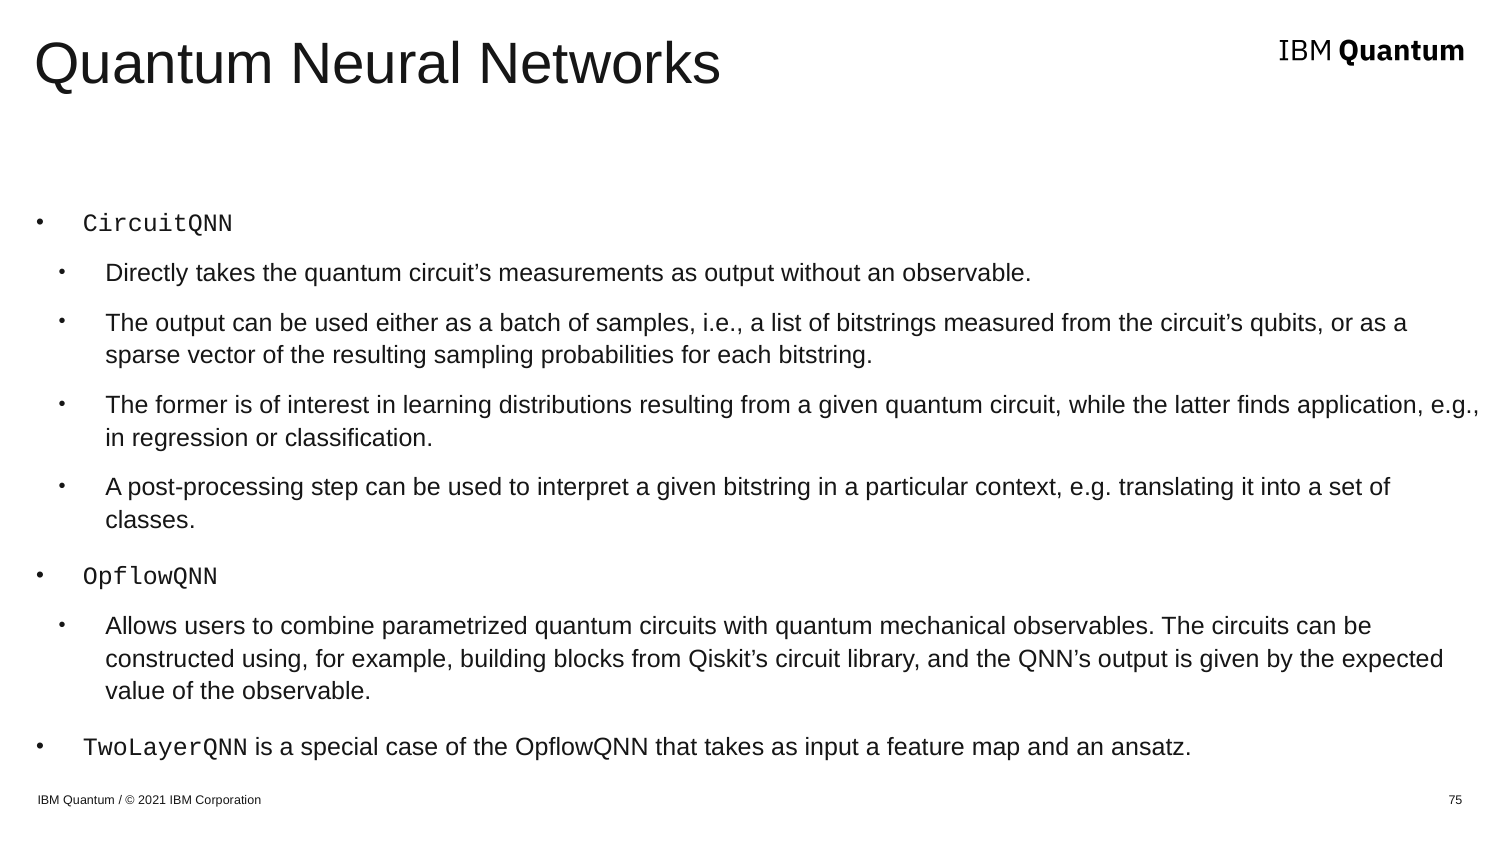

# Quantum Neural Networks
CircuitQNN
Directly takes the quantum circuit’s measurements as output without an observable.
The output can be used either as a batch of samples, i.e., a list of bitstrings measured from the circuit’s qubits, or as a sparse vector of the resulting sampling probabilities for each bitstring.
The former is of interest in learning distributions resulting from a given quantum circuit, while the latter finds application, e.g., in regression or classification.
A post-processing step can be used to interpret a given bitstring in a particular context, e.g. translating it into a set of classes.
OpflowQNN
Allows users to combine parametrized quantum circuits with quantum mechanical observables. The circuits can be constructed using, for example, building blocks from Qiskit’s circuit library, and the QNN’s output is given by the expected value of the observable.
TwoLayerQNN is a special case of the OpflowQNN that takes as input a feature map and an ansatz.

IBM Quantum / © 2021 IBM Corporation
75